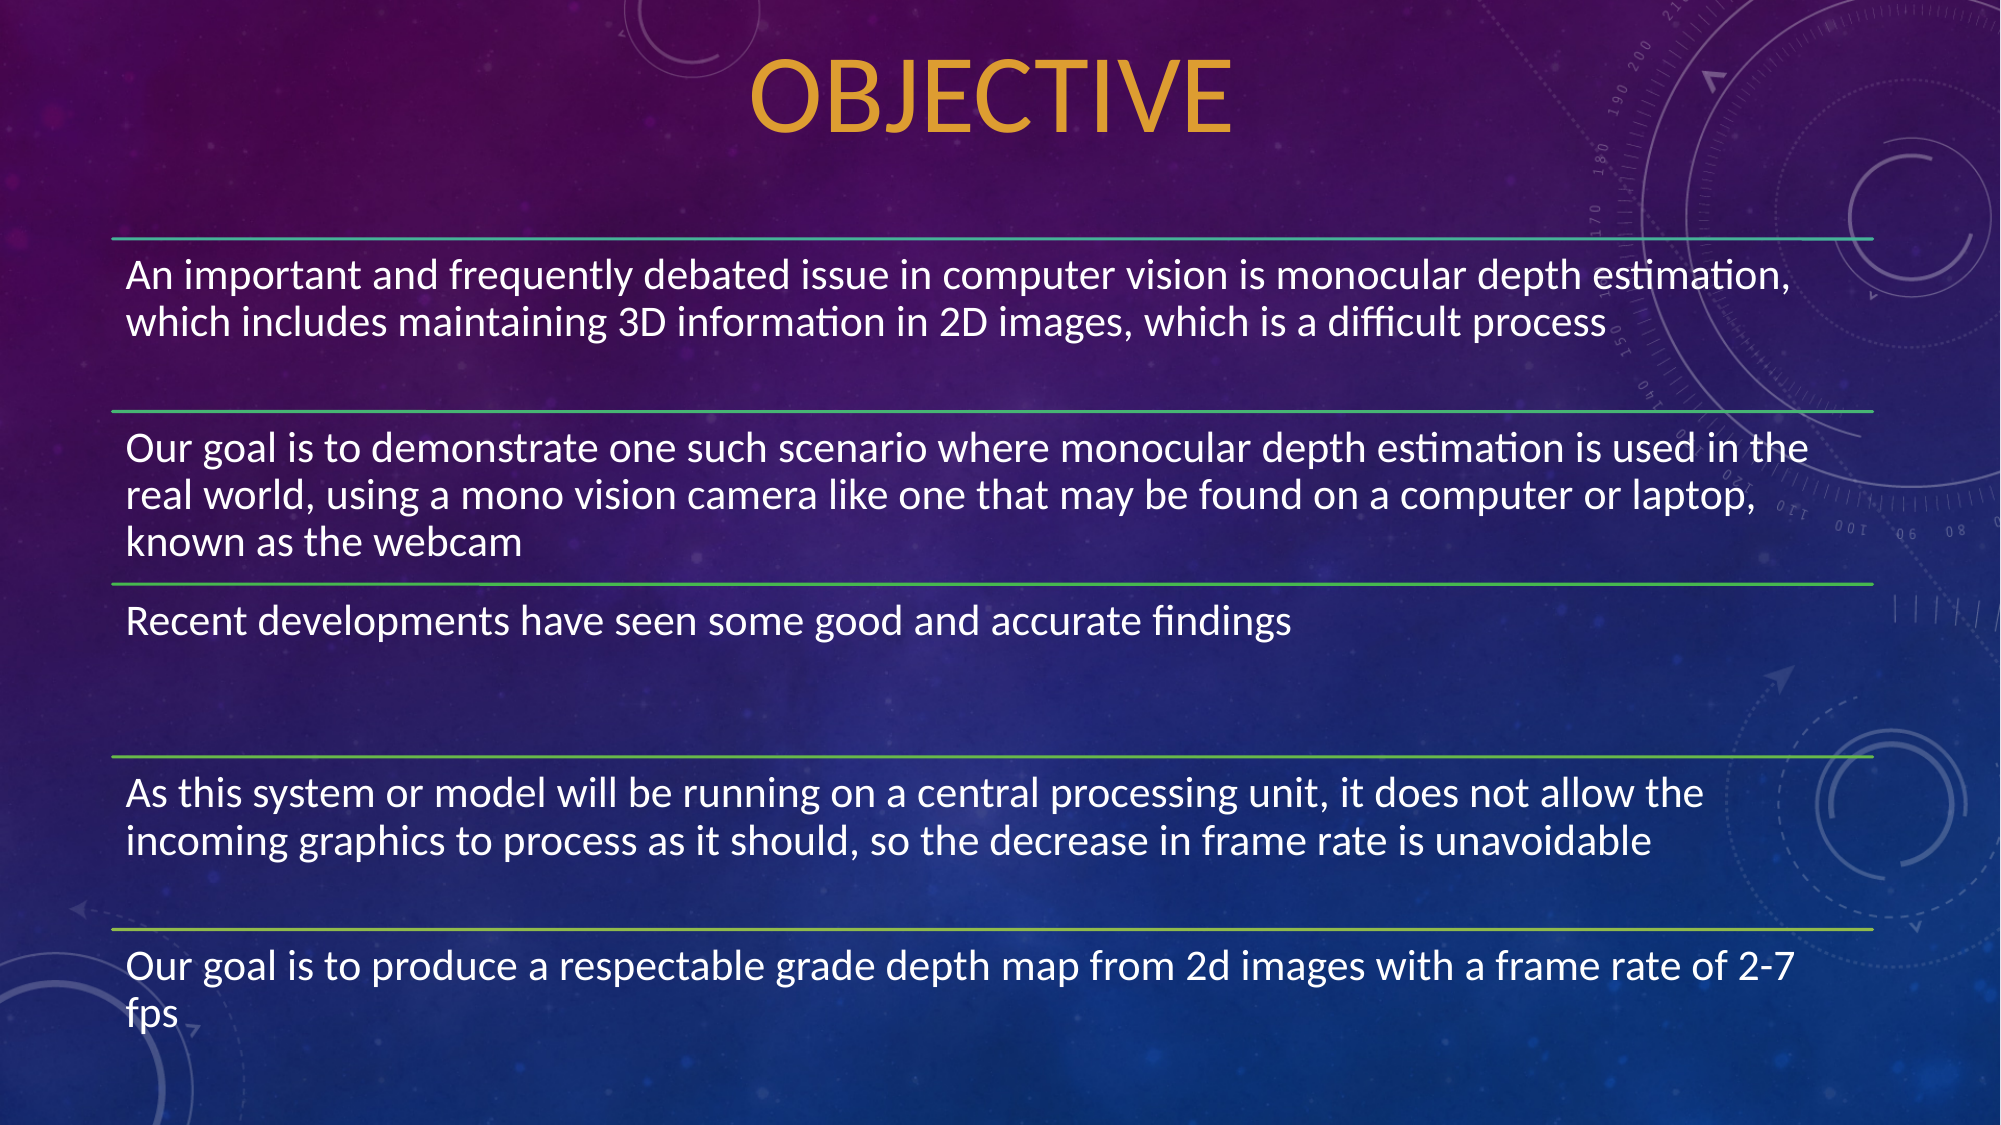

# OBJECTIVE
An important and frequently debated issue in computer vision is monocular depth estimation, which includes maintaining 3D information in 2D images, which is a difficult process
Our goal is to demonstrate one such scenario where monocular depth estimation is used in the real world, using a mono vision camera like one that may be found on a computer or laptop, known as the webcam
Recent developments have seen some good and accurate findings
As this system or model will be running on a central processing unit, it does not allow the incoming graphics to process as it should, so the decrease in frame rate is unavoidable
Our goal is to produce a respectable grade depth map from 2d images with a frame rate of 2-7 fps